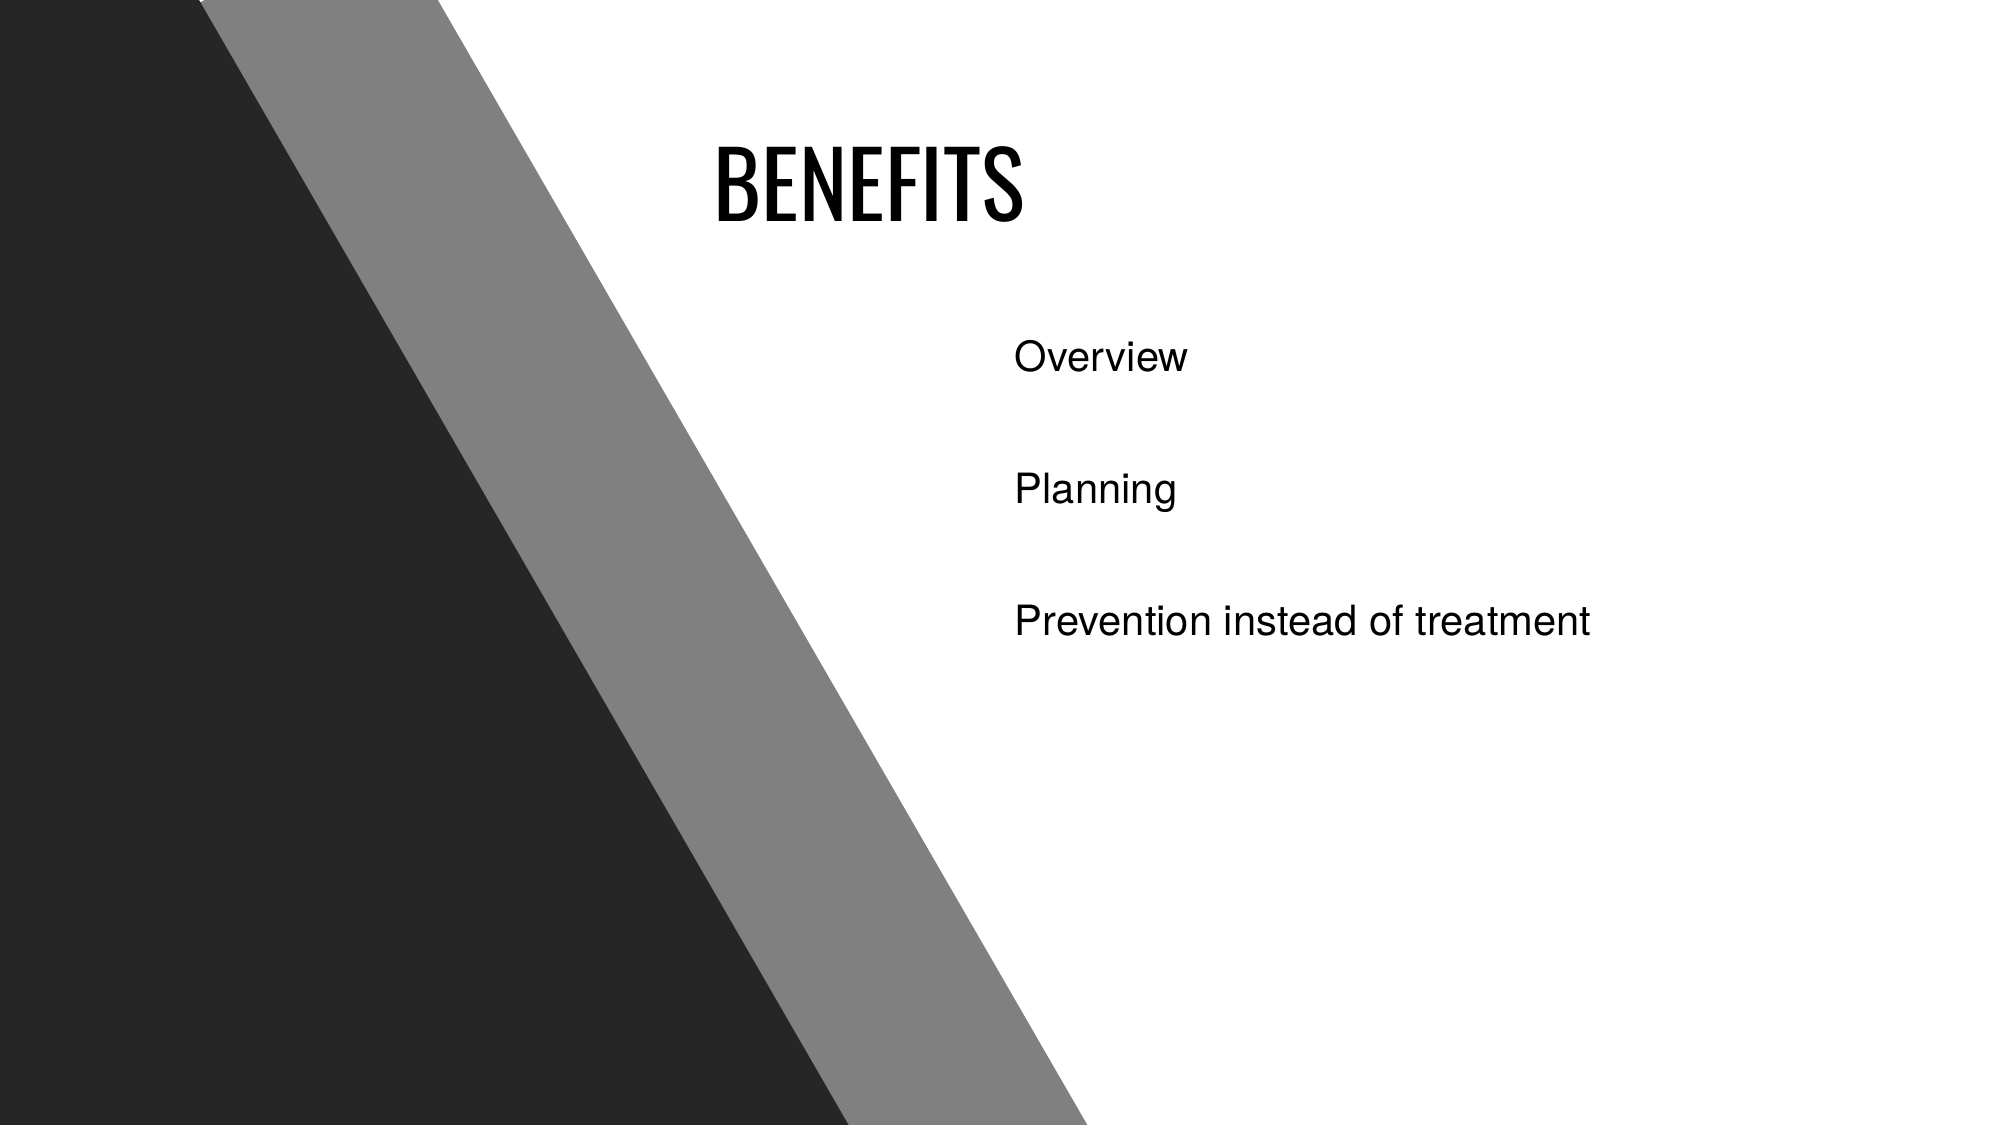

# BENEFITS

Overview

Planning

Prevention instead of treatment